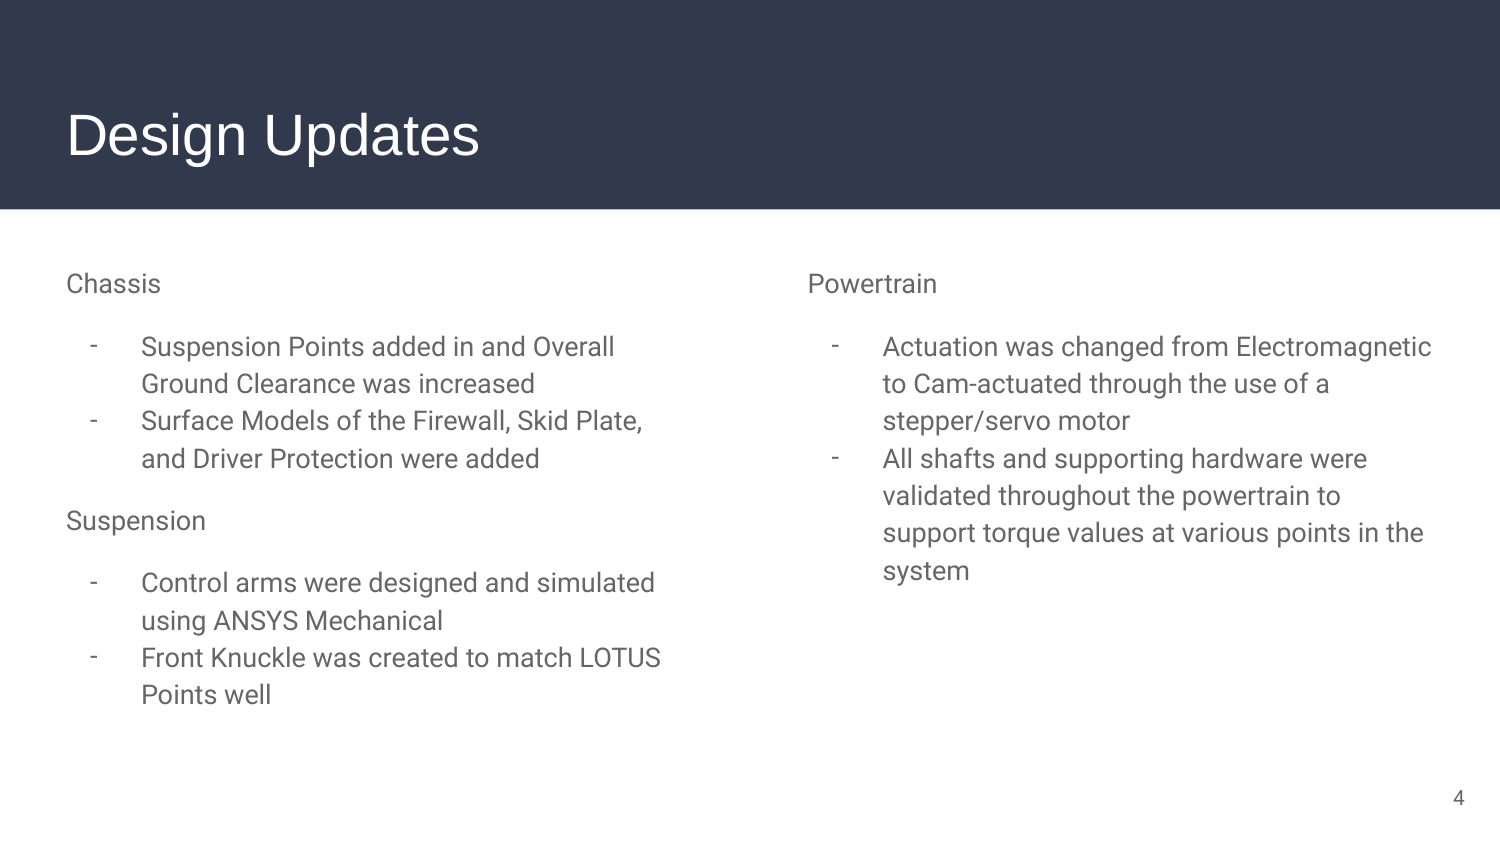

# Design Updates
Chassis
Suspension Points added in and Overall Ground Clearance was increased
Surface Models of the Firewall, Skid Plate, and Driver Protection were added
Suspension
Control arms were designed and simulated using ANSYS Mechanical
Front Knuckle was created to match LOTUS Points well

Powertrain
Actuation was changed from Electromagnetic to Cam-actuated through the use of a stepper/servo motor
All shafts and supporting hardware were validated throughout the powertrain to support torque values at various points in the system
4